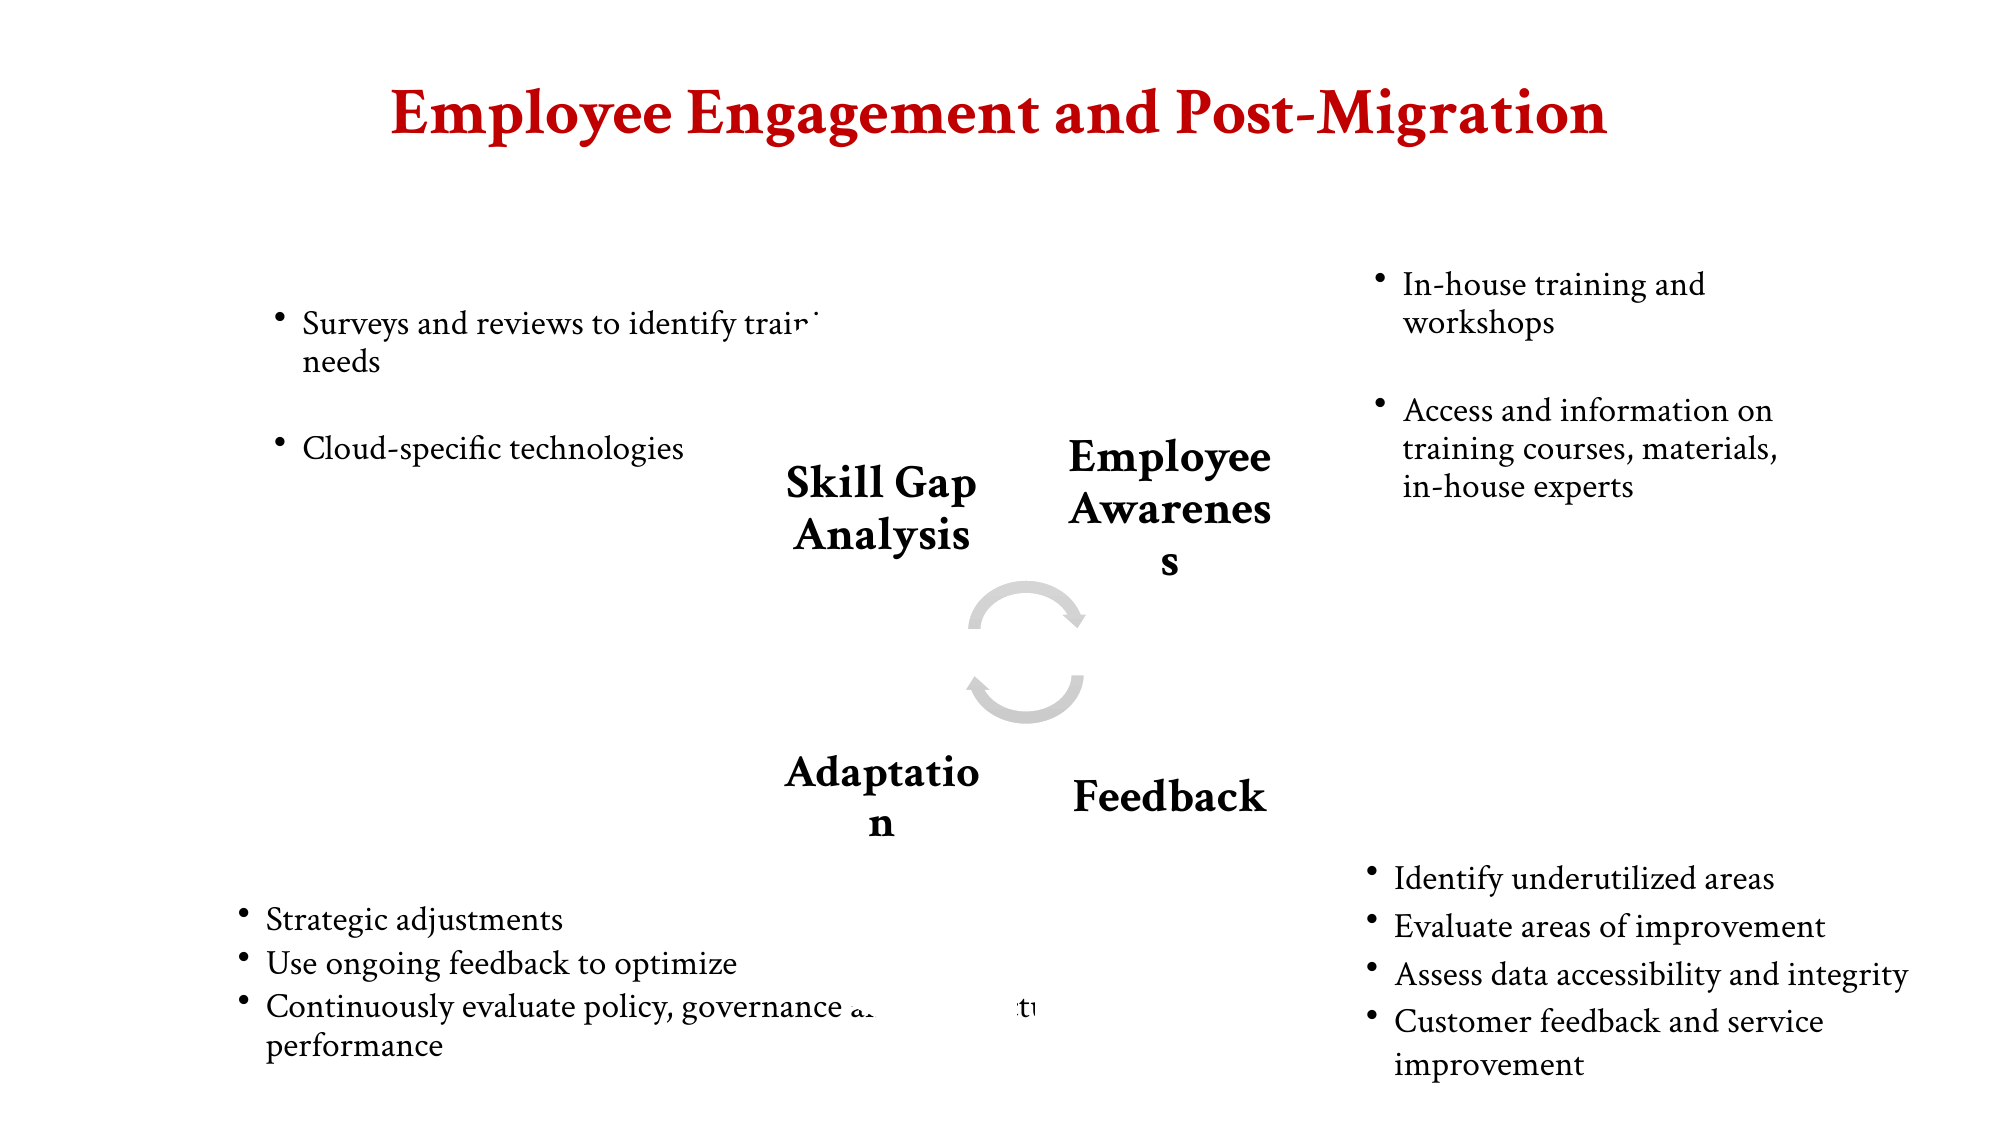

# Employee Engagement and Post-Migration
Identify underutilized areas
Evaluate areas of improvement
Assess data accessibility and integrity
Customer feedback and service improvement
Strategic adjustments
Use ongoing feedback to optimize
Continuously evaluate policy, governance and architectural performance
In-house training and workshops

Access and information on training courses, materials, in-house experts

Surveys and reviews to identify training needs

Cloud-specific technologies upskilling
Skill Gap Analysis
Employee Awareness
Feedback
Adaptation